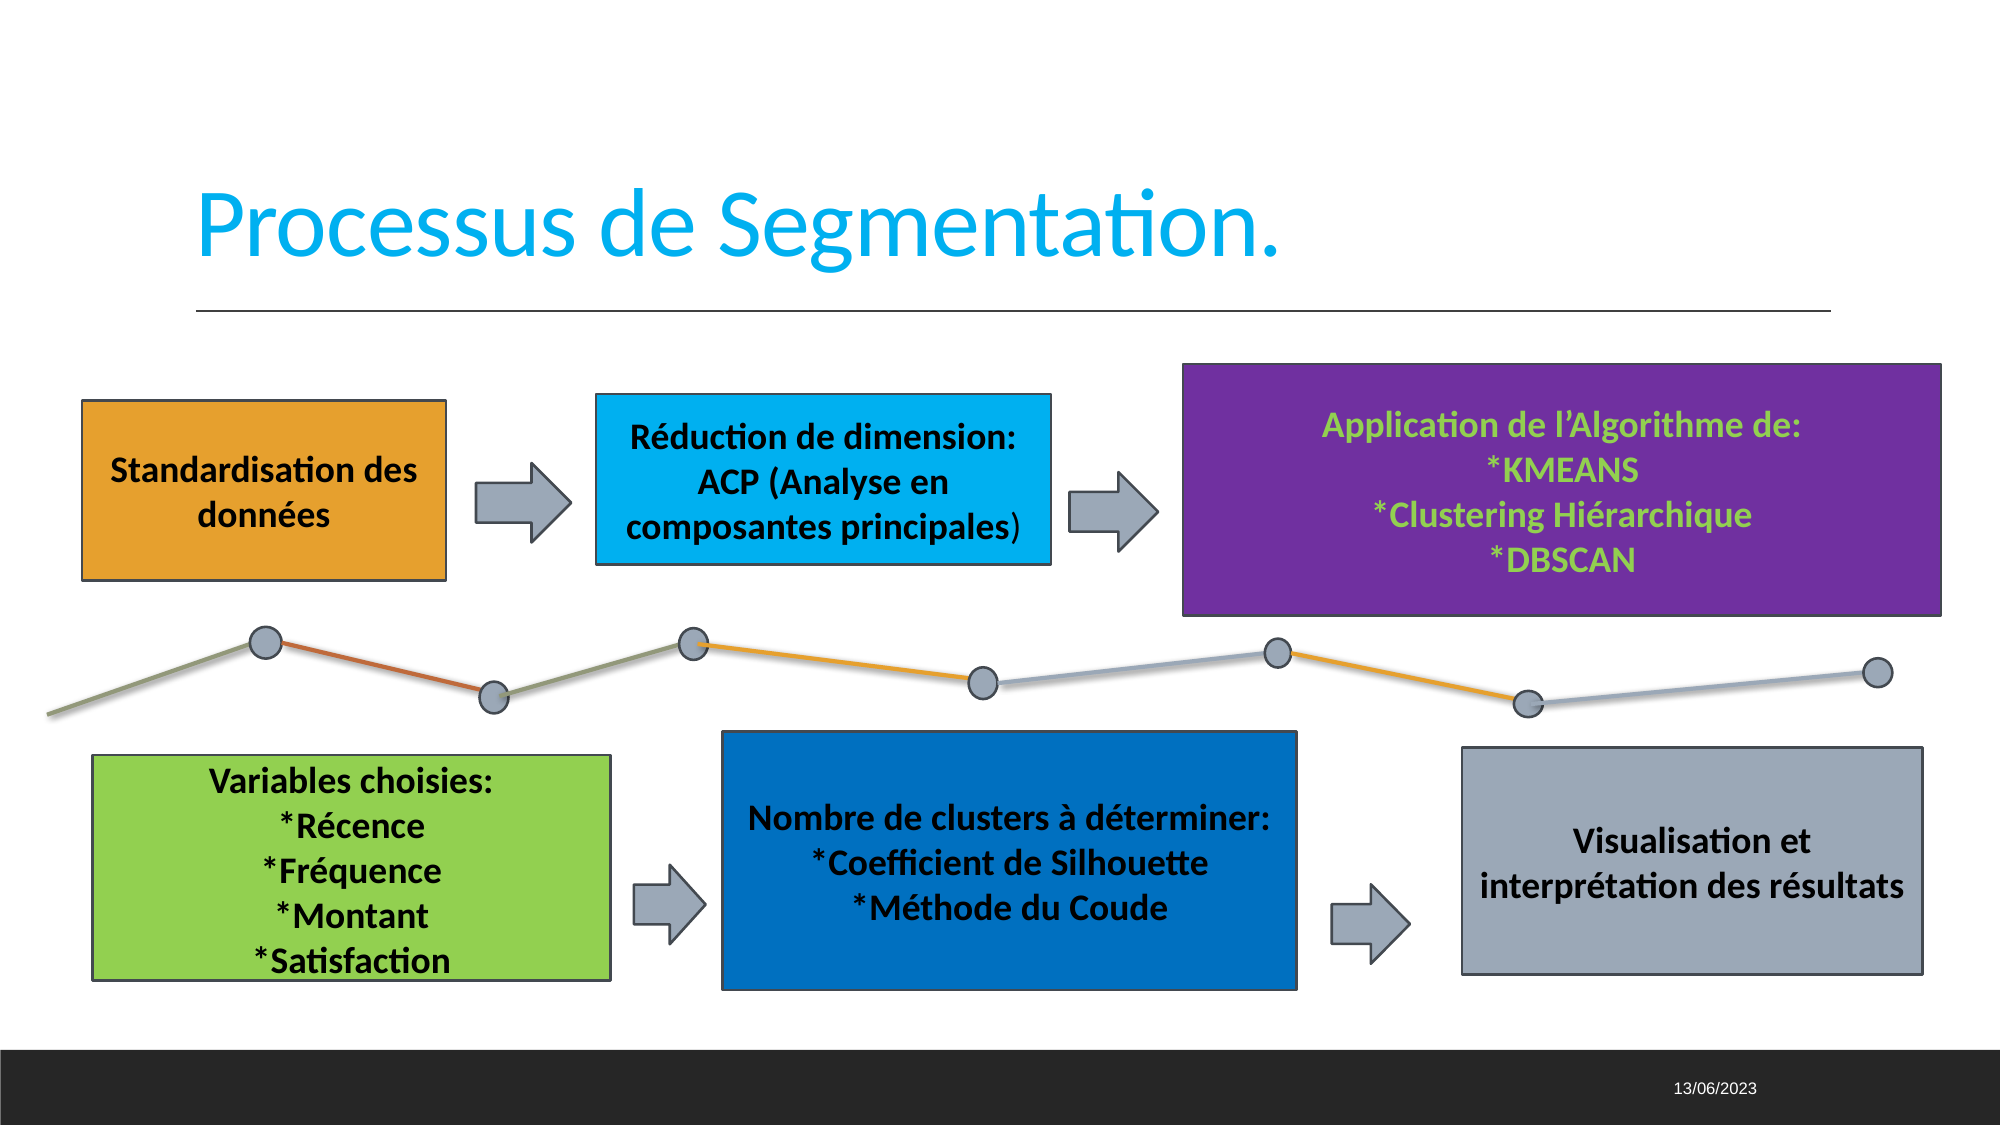

# Processus de Segmentation.

Application de l’Algorithme de:
*KMEANS
*Clustering Hiérarchique
*DBSCAN
Réduction de dimension:
ACP (Analyse en composantes principales)
Standardisation des données

Nombre de clusters à déterminer:
*Coefficient de Silhouette
*Méthode du Coude
Visualisation et interprétation des résultats
Variables choisies:
*Récence
*Fréquence
*Montant
*Satisfaction

13/06/2023